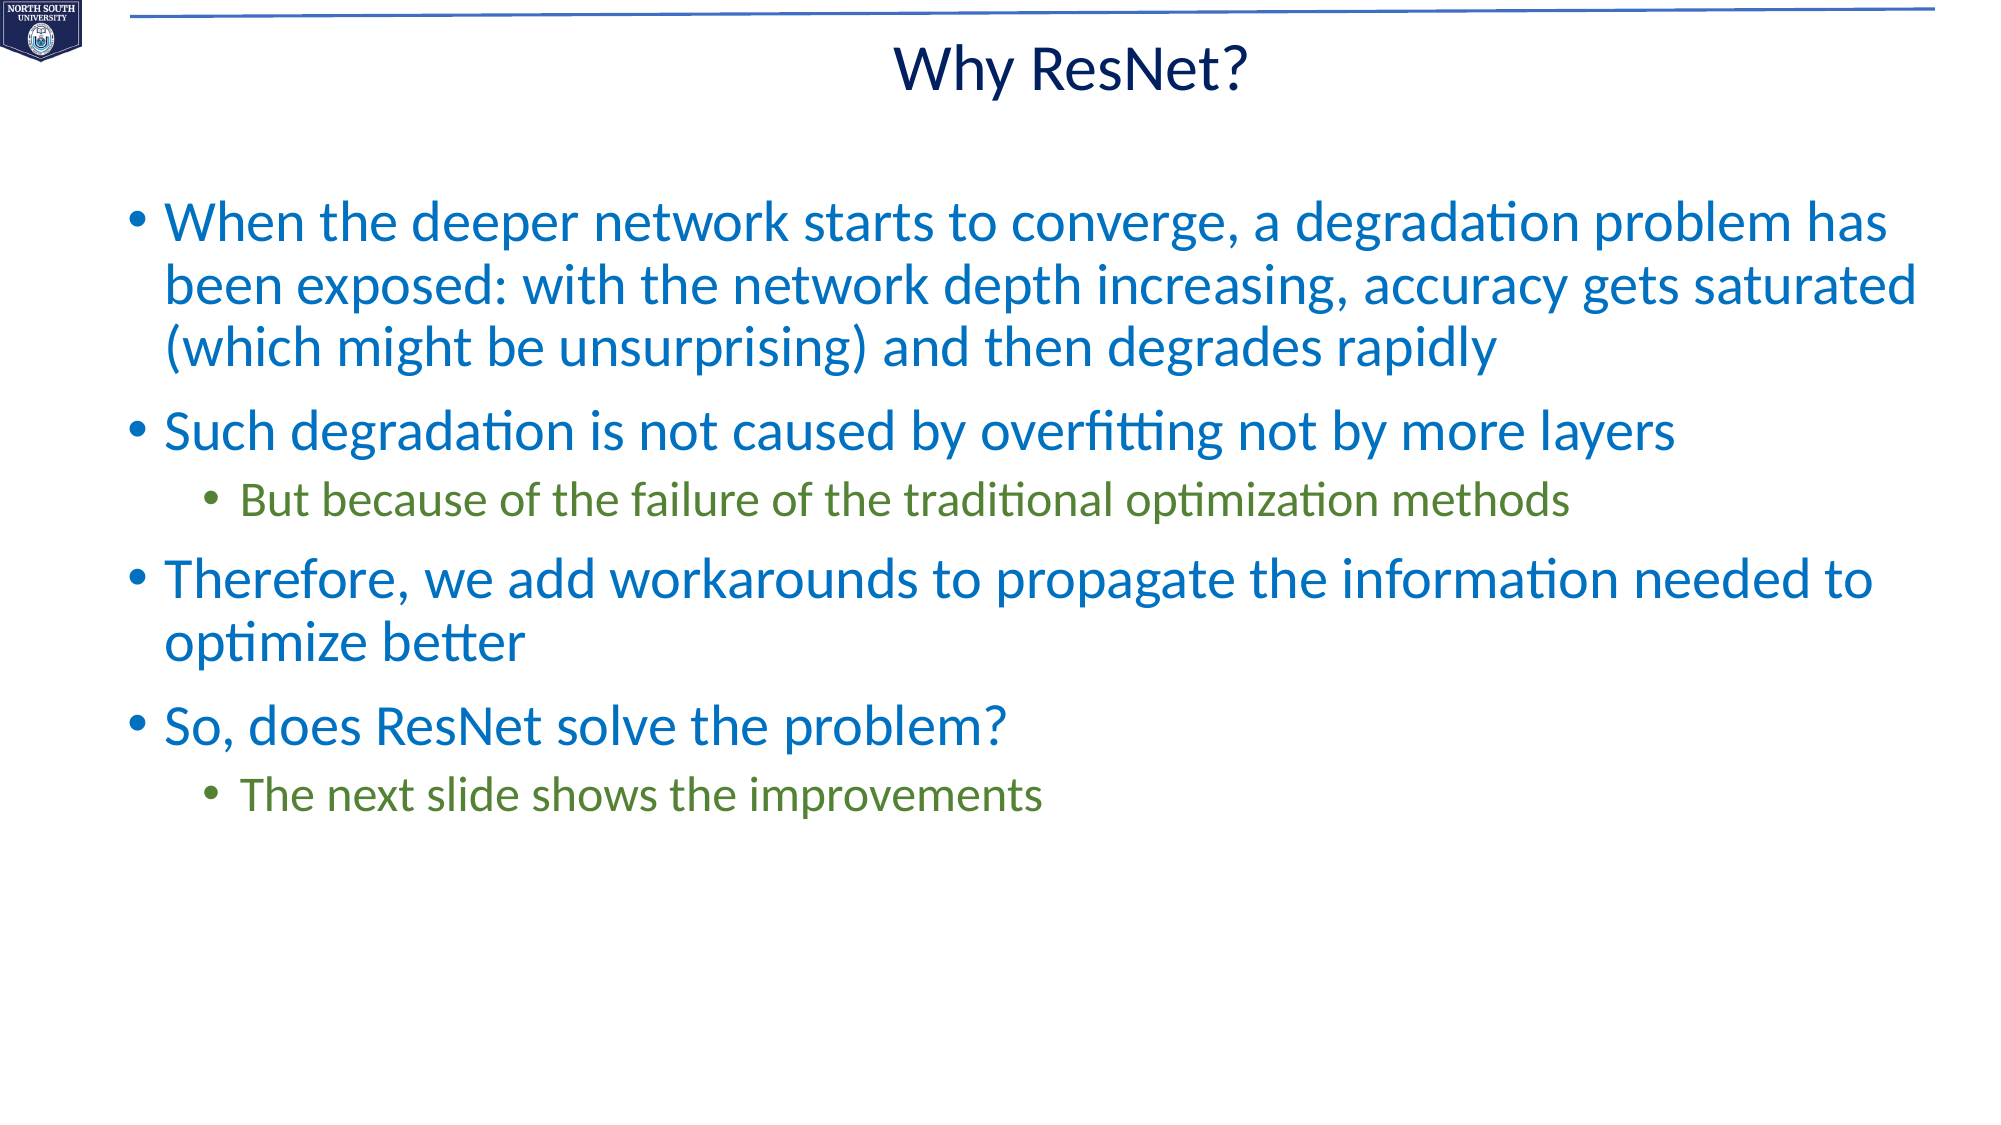

Why ResNet?
When the deeper network starts to converge, a degradation problem has been exposed: with the network depth increasing, accuracy gets saturated (which might be unsurprising) and then degrades rapidly
Such degradation is not caused by overfitting not by more layers
But because of the failure of the traditional optimization methods
Therefore, we add workarounds to propagate the information needed to optimize better
So, does ResNet solve the problem?
The next slide shows the improvements